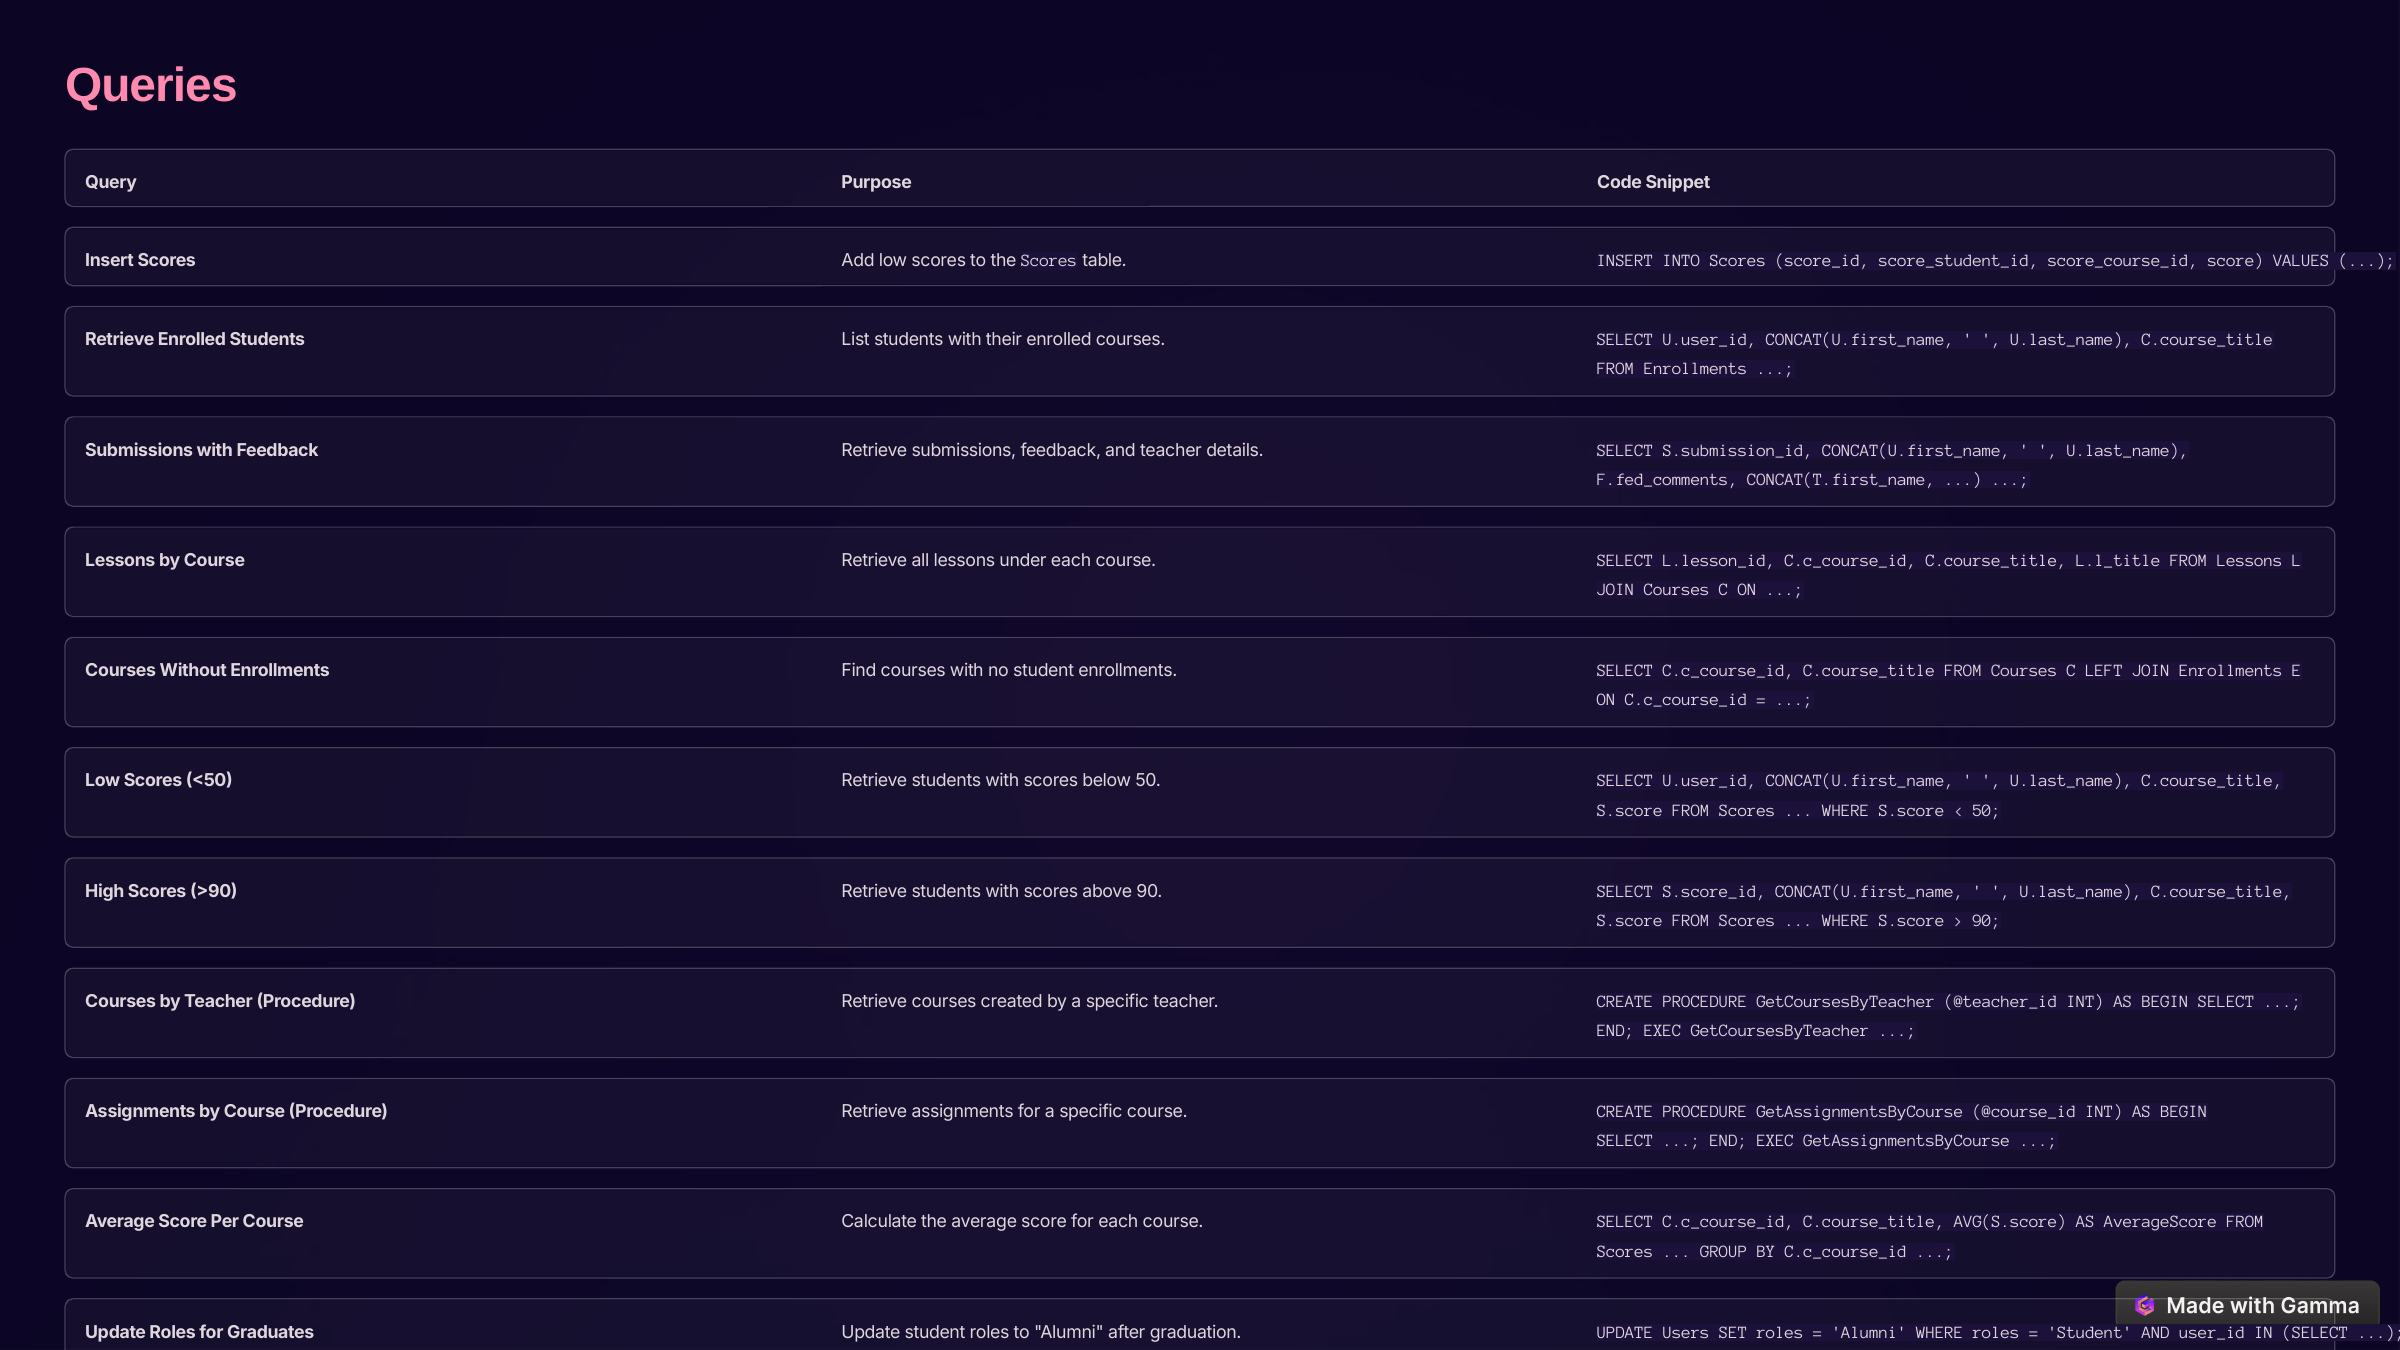

Queries

Query
Purpose
Code Snippet

Insert Scores
Add low scores to the Scores table.
INSERT INTO Scores (score_id, score_student_id, score_course_id, score) VALUES (...);

Retrieve Enrolled Students
List students with their enrolled courses.
SELECT U.user_id, CONCAT(U.first_name, ' ', U.last_name), C.course_title FROM Enrollments ...;

Submissions with Feedback
Retrieve submissions, feedback, and teacher details.
SELECT S.submission_id, CONCAT(U.first_name, ' ', U.last_name), F.fed_comments, CONCAT(T.first_name, ...) ...;

Lessons by Course
Retrieve all lessons under each course.
SELECT L.lesson_id, C.c_course_id, C.course_title, L.l_title FROM Lessons L JOIN Courses C ON ...;

Courses Without Enrollments
Find courses with no student enrollments.
SELECT C.c_course_id, C.course_title FROM Courses C LEFT JOIN Enrollments E ON C.c_course_id = ...;

Low Scores (<50)
Retrieve students with scores below 50.
SELECT U.user_id, CONCAT(U.first_name, ' ', U.last_name), C.course_title, S.score FROM Scores ... WHERE S.score < 50;

High Scores (>90)
Retrieve students with scores above 90.
SELECT S.score_id, CONCAT(U.first_name, ' ', U.last_name), C.course_title, S.score FROM Scores ... WHERE S.score > 90;

Courses by Teacher (Procedure)
Retrieve courses created by a specific teacher.
CREATE PROCEDURE GetCoursesByTeacher (@teacher_id INT) AS BEGIN SELECT ...; END; EXEC GetCoursesByTeacher ...;

Assignments by Course (Procedure)
Retrieve assignments for a specific course.
CREATE PROCEDURE GetAssignmentsByCourse (@course_id INT) AS BEGIN SELECT ...; END; EXEC GetAssignmentsByCourse ...;

Average Score Per Course
Calculate the average score for each course.
SELECT C.c_course_id, C.course_title, AVG(S.score) AS AverageScore FROM Scores ... GROUP BY C.c_course_id ...;

Update Roles for Graduates
Update student roles to "Alumni" after graduation.
UPDATE Users SET roles = 'Alumni' WHERE roles = 'Student' AND user_id IN (SELECT ...);

Delete Old Feedback
Remove feedback older than one year.
DELETE FROM Feedback WHERE EXISTS (SELECT 1 FROM Submissions ... WHERE S.submitted_date < DATEADD(YEAR, -1, ...);

Top 5 Students by Score
Retrieve the top 5 students with the highest scores.
SELECT TOP 5 S.score_id, CONCAT(U.first_name, ' ', U.last_name), C.course_title, S.score FROM Scores ...;

Index: Enrollments by Student
Create an index for faster enrollment queries by student.
CREATE INDEX IDX_Enrollments_Student ON Enrollments (student_id);

Index: Assignments by Course
Create an index for faster assignment queries by course.
CREATE INDEX IDX_Assignments_Course ON Assignments (asg_course_id);